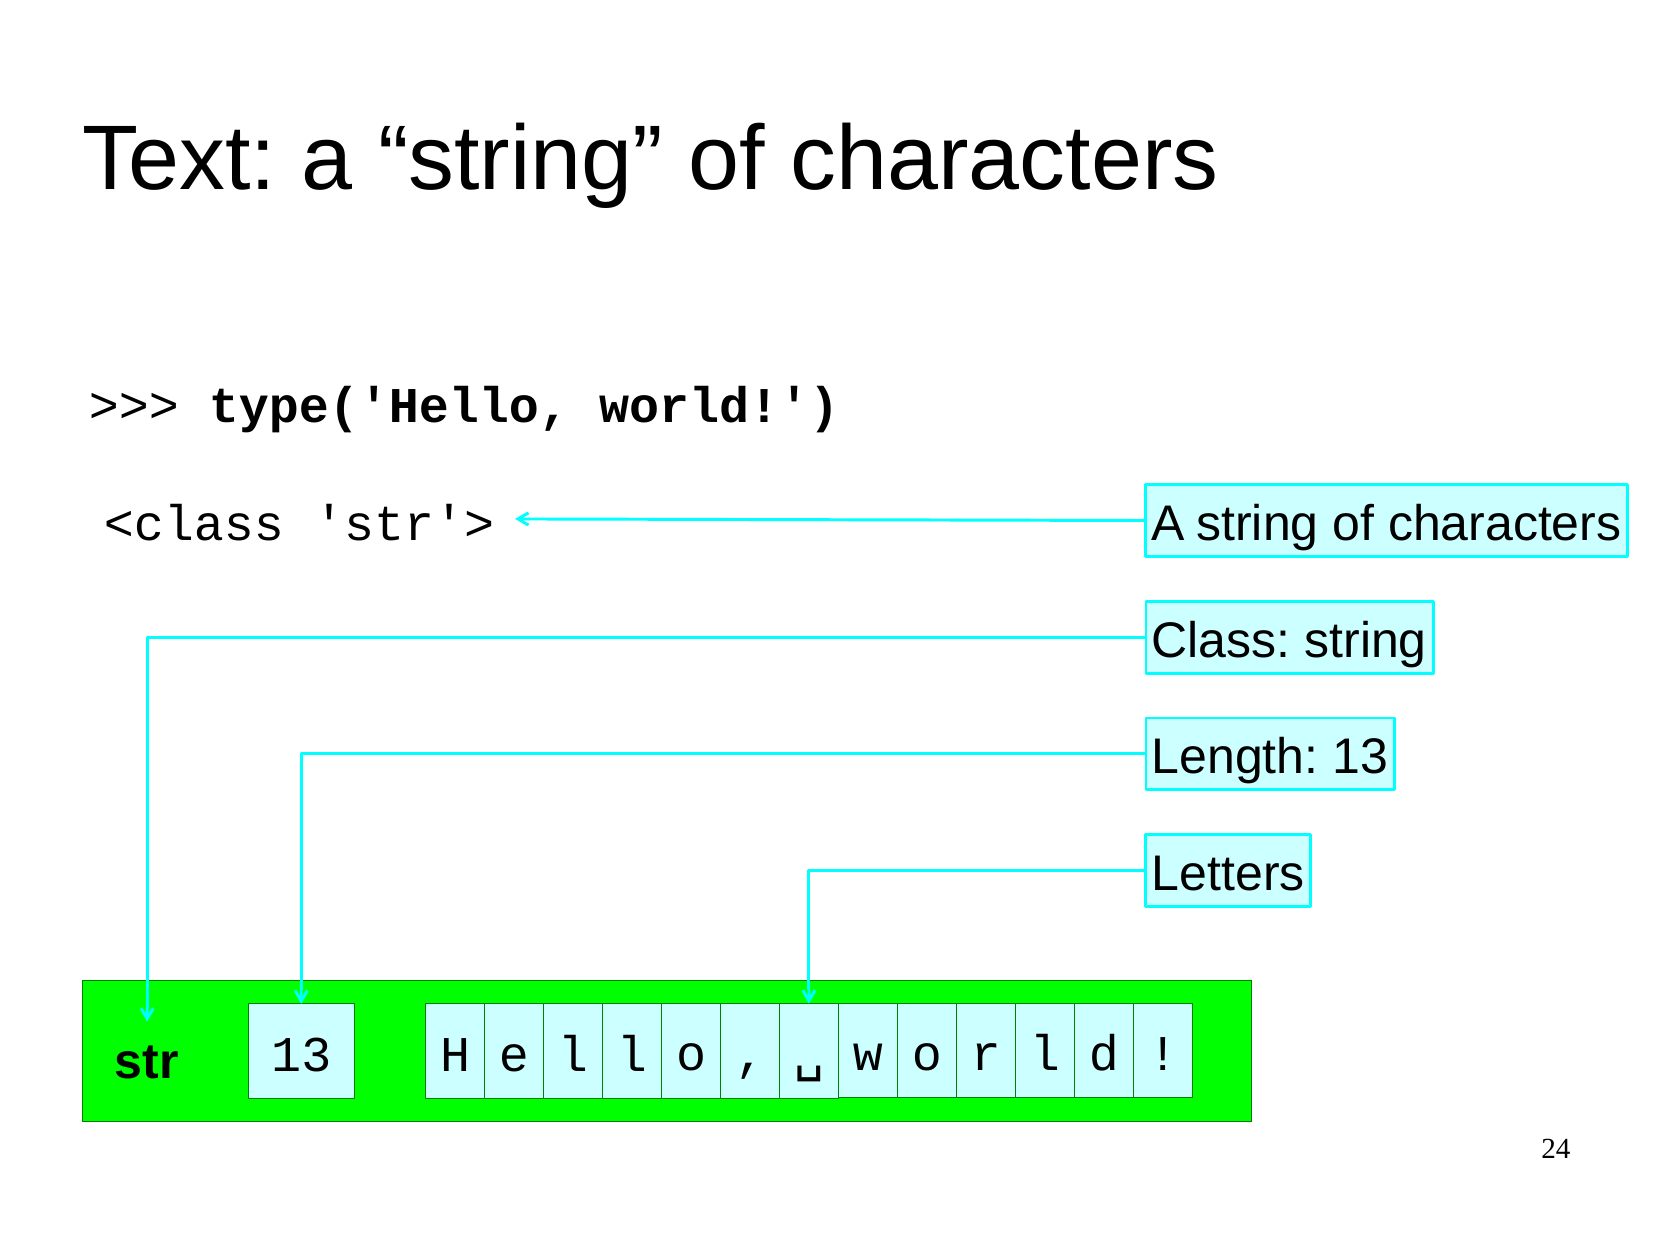

Text: a “string” of characters
>>>
type('Hello, world!')
<class 'str'>
A string of characters
Class: string
Length: 13
Letters

!
d
l
r
o
w
␣
,
o
l
l
13
e
H
str
24